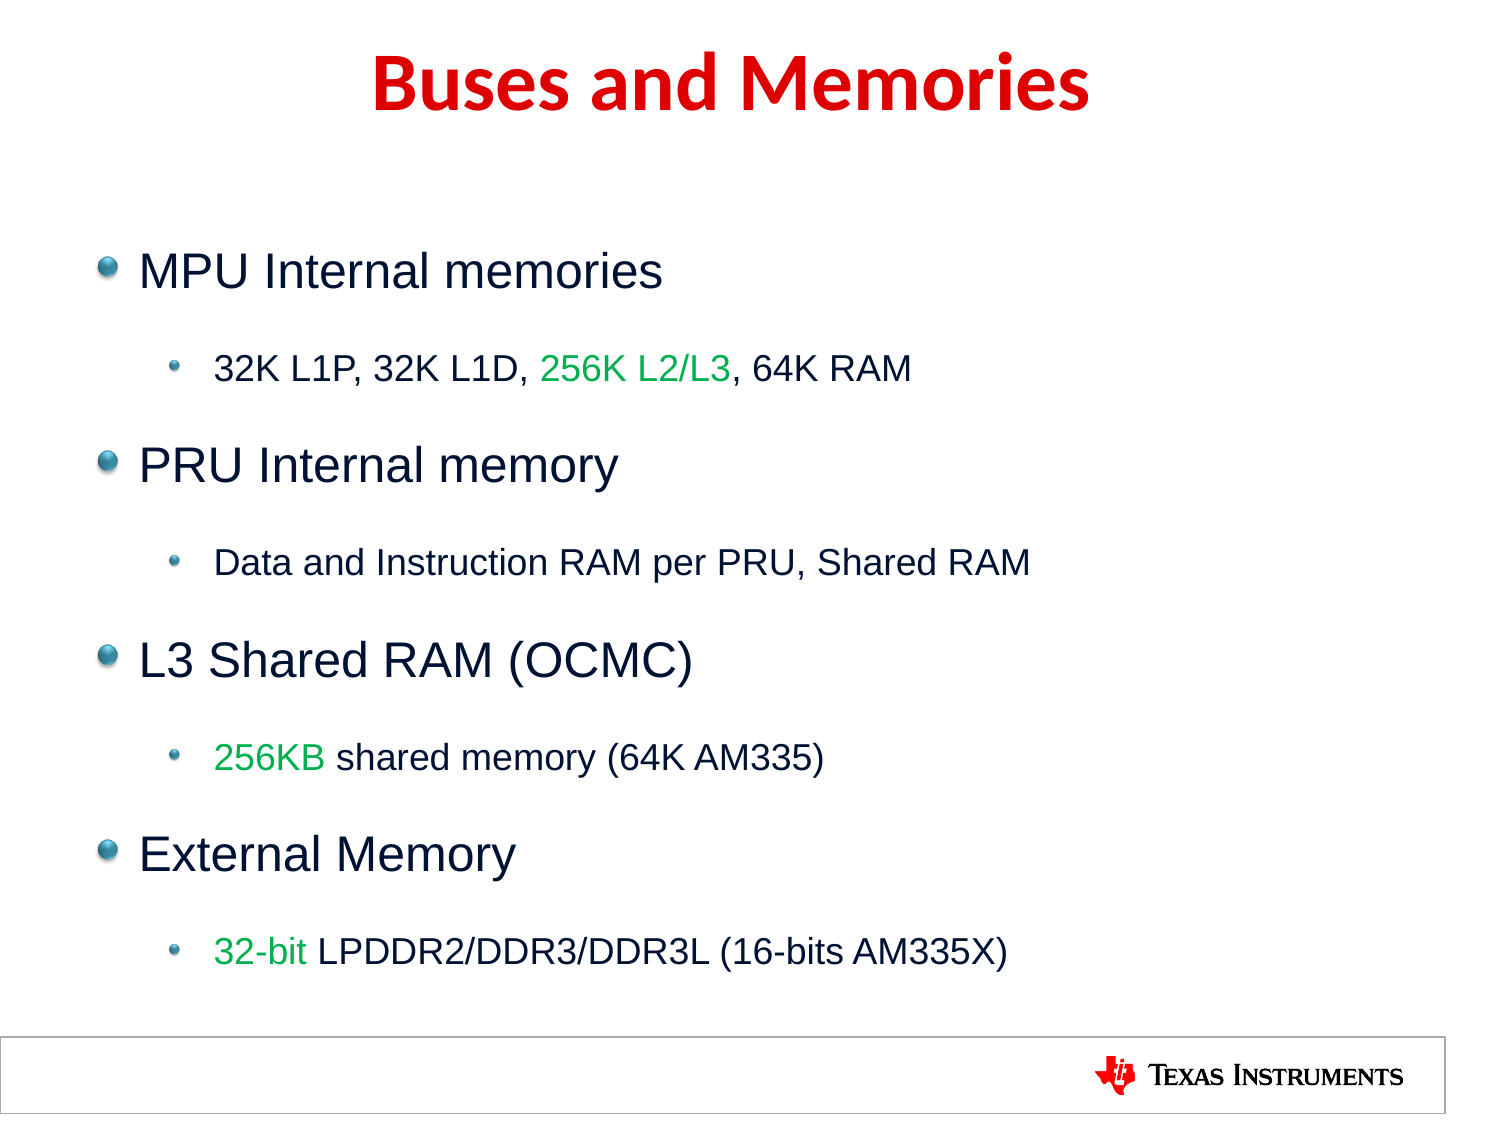

# Buses and Memories
MPU Internal memories
32K L1P, 32K L1D, 256K L2/L3, 64K RAM
PRU Internal memory
Data and Instruction RAM per PRU, Shared RAM
L3 Shared RAM (OCMC)
256KB shared memory (64K AM335)
External Memory
32-bit LPDDR2/DDR3/DDR3L (16-bits AM335X)